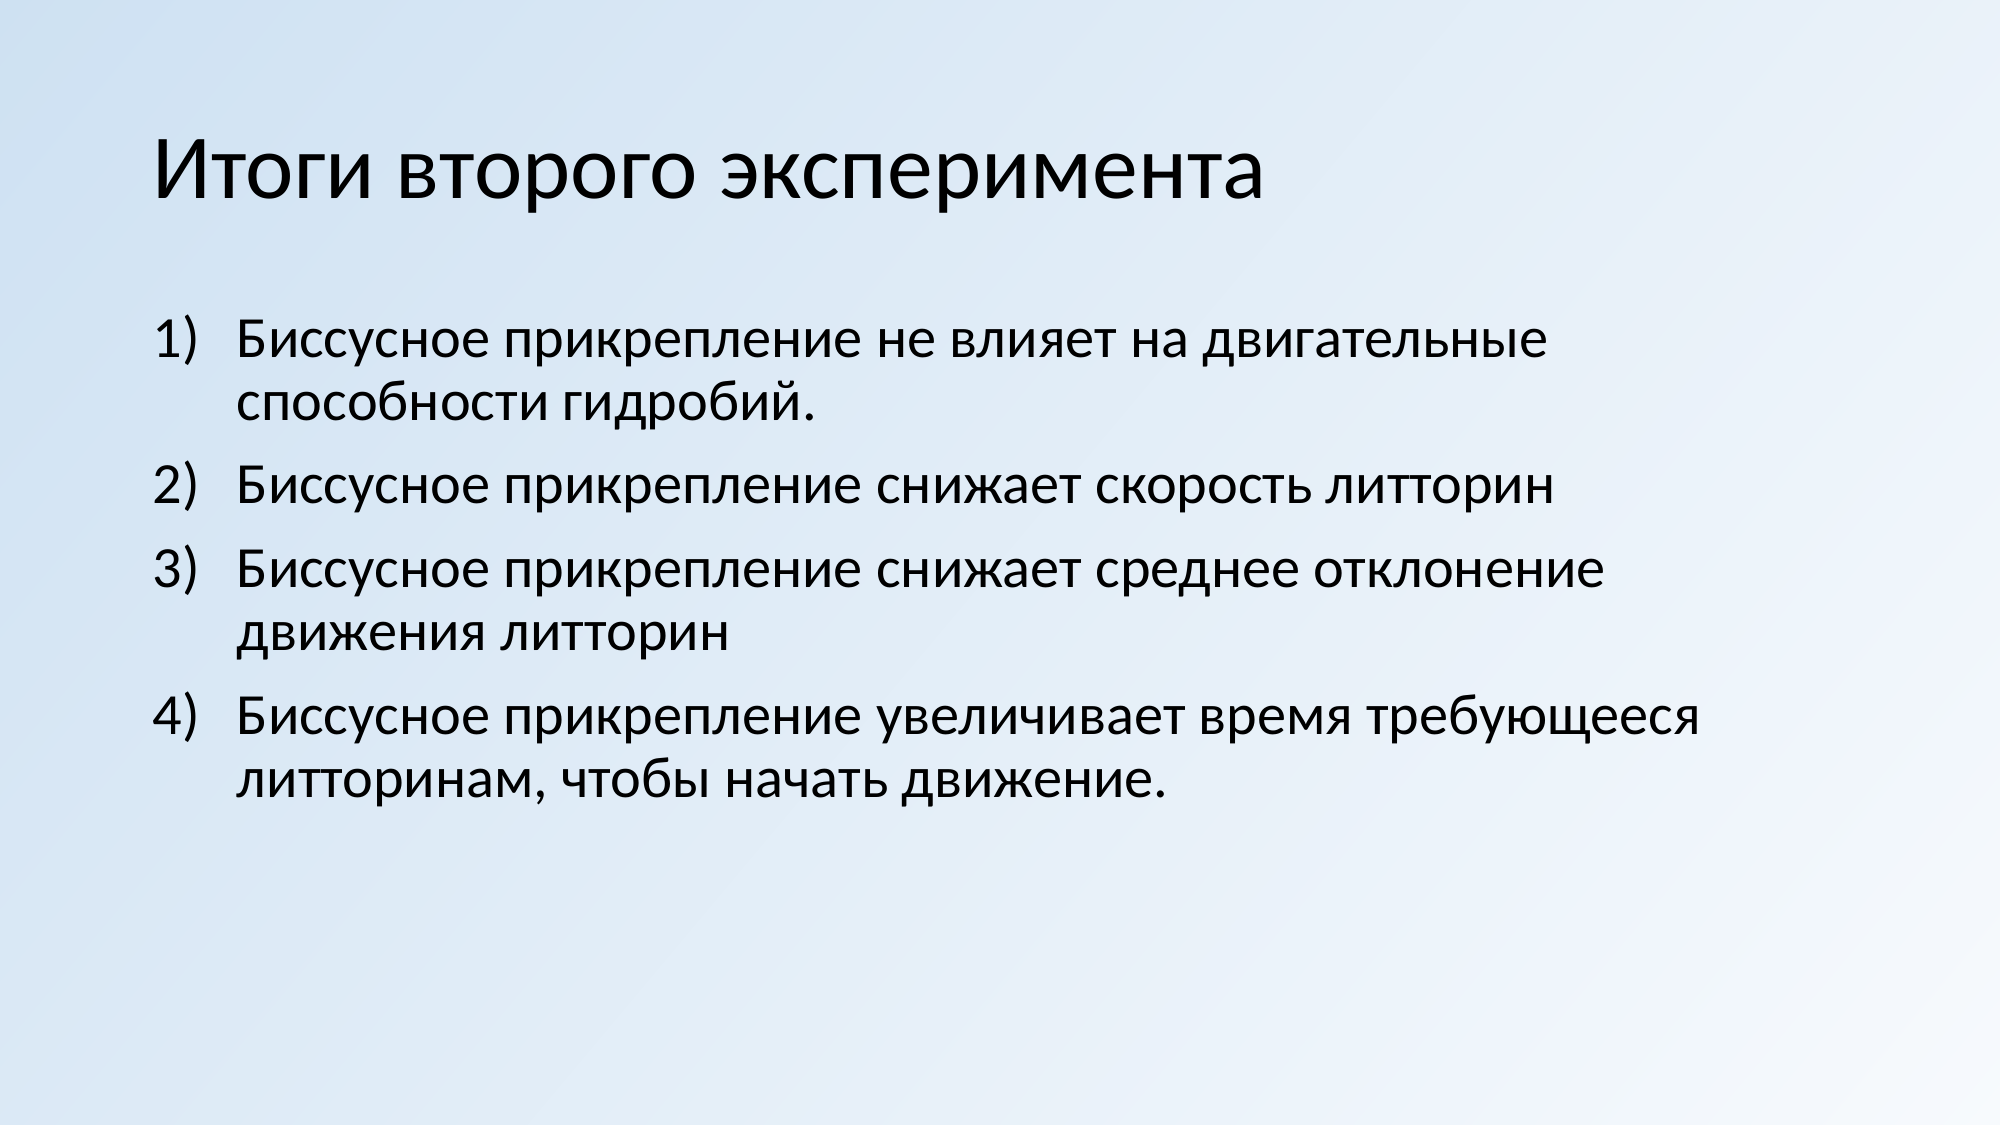

# Итоги второго эксперимента
Биссусное прикрепление не влияет на двигательные способности гидробий.
Биссусное прикрепление снижает скорость литторин
Биссусное прикрепление снижает среднее отклонение движения литторин
Биссусное прикрепление увеличивает время требующееся литторинам, чтобы начать движение.